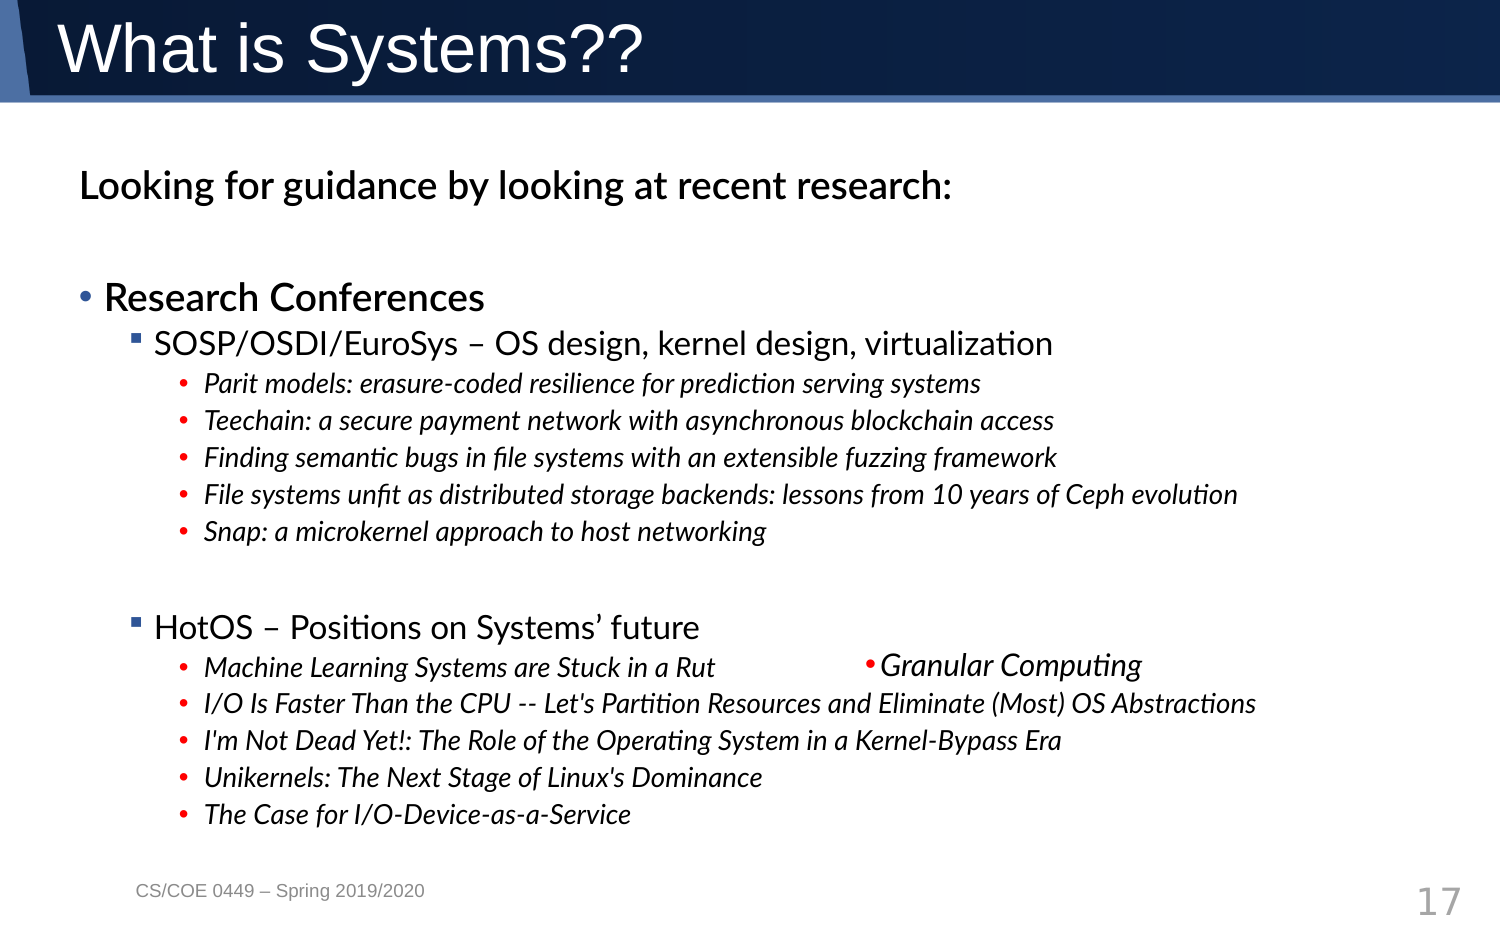

# What is Systems??
Looking for guidance by looking at recent research:

Research Conferences
SOSP/OSDI/EuroSys – OS design, kernel design, virtualization
Parit models: erasure-coded resilience for prediction serving systems
Teechain: a secure payment network with asynchronous blockchain access
Finding semantic bugs in file systems with an extensible fuzzing framework
File systems unfit as distributed storage backends: lessons from 10 years of Ceph evolution
Snap: a microkernel approach to host networking

HotOS – Positions on Systems’ future
Machine Learning Systems are Stuck in a Rut
I/O Is Faster Than the CPU -- Let's Partition Resources and Eliminate (Most) OS Abstractions
I'm Not Dead Yet!: The Role of the Operating System in a Kernel-Bypass Era
Unikernels: The Next Stage of Linux's Dominance
The Case for I/O-Device-as-a-Service

Granular Computing
CS/COE 0449 – Spring 2019/2020
17